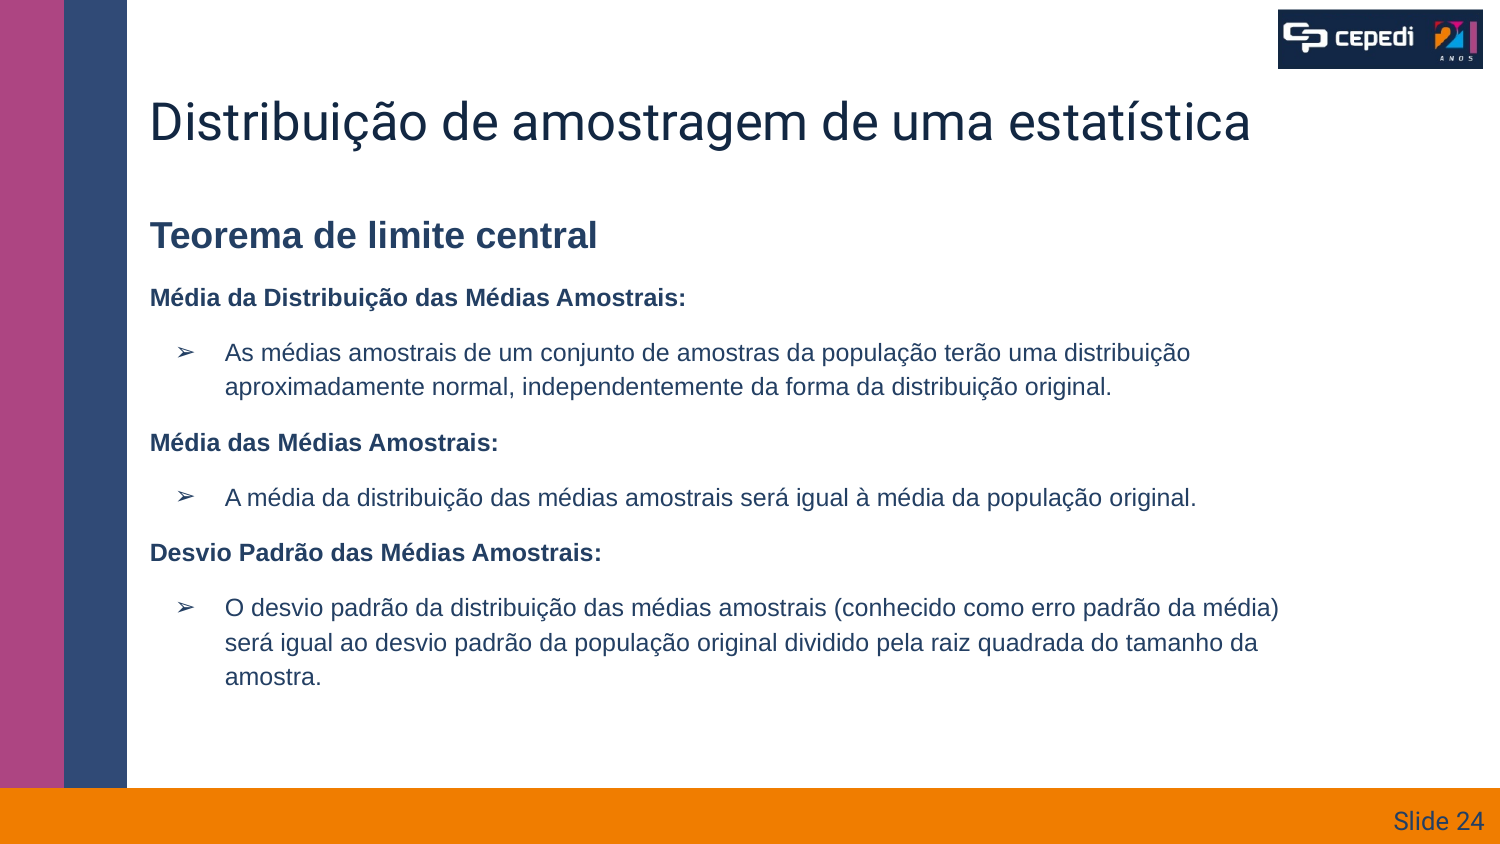

# Distribuição de amostragem de uma estatística
Teorema de limite central
Média da Distribuição das Médias Amostrais:
As médias amostrais de um conjunto de amostras da população terão uma distribuição aproximadamente normal, independentemente da forma da distribuição original.
Média das Médias Amostrais:
A média da distribuição das médias amostrais será igual à média da população original.
Desvio Padrão das Médias Amostrais:
O desvio padrão da distribuição das médias amostrais (conhecido como erro padrão da média) será igual ao desvio padrão da população original dividido pela raiz quadrada do tamanho da amostra.

Slide 24